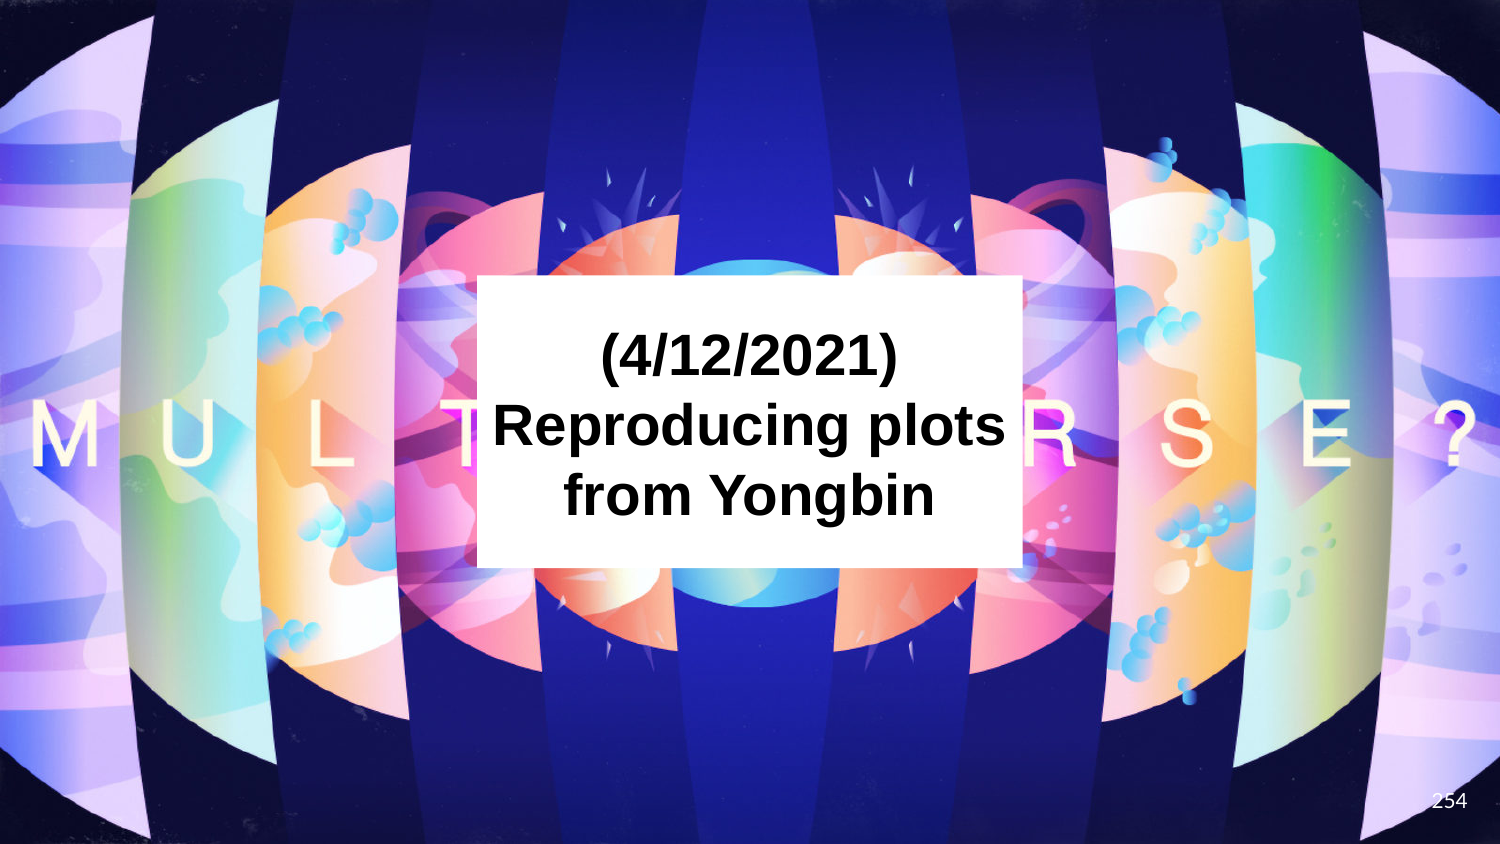

# (4/12/2021) Reproducing plots from Yongbin
254